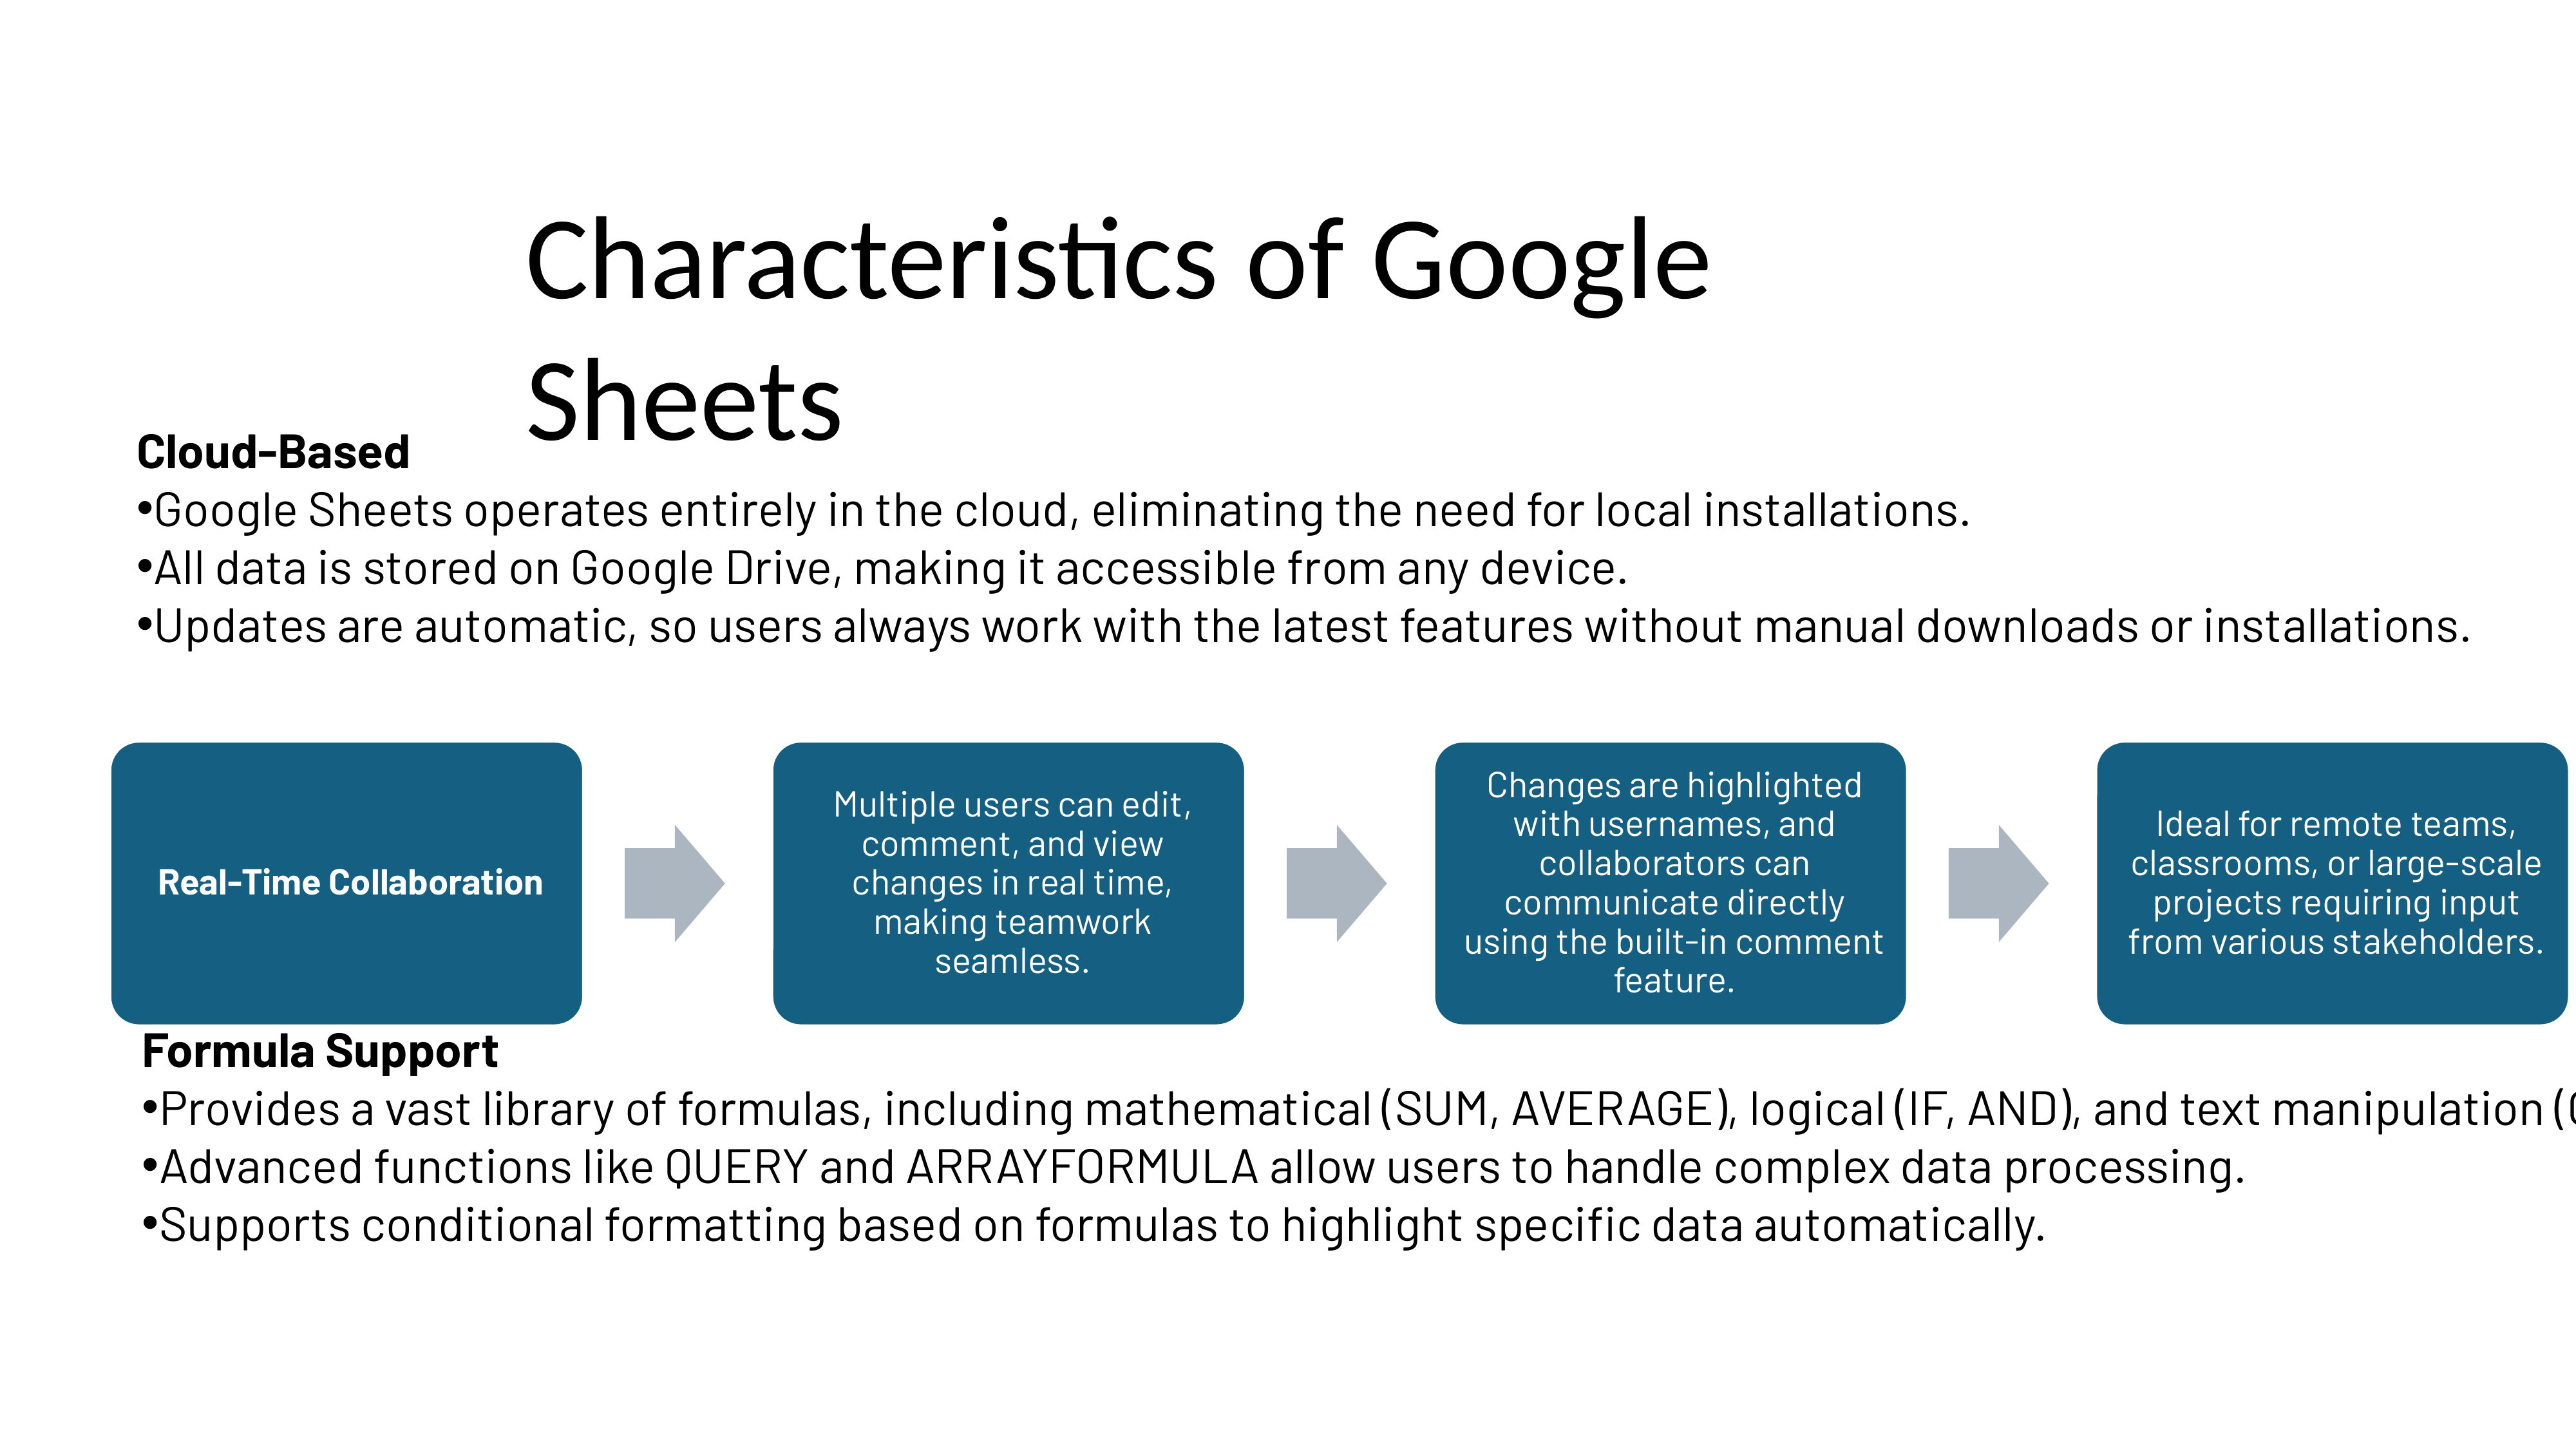

Characteristics of Google Sheets
Cloud-Based
Google Sheets operates entirely in the cloud, eliminating the need for local installations.
All data is stored on Google Drive, making it accessible from any device.
Updates are automatic, so users always work with the latest features without manual downloads or installations.

Real-Time Collaboration

Multiple users can edit, comment, and view changes in real time, making teamwork seamless.

Changes are highlighted with usernames, and collaborators can communicate directly using the built-in comment feature.

Ideal for remote teams, classrooms, or large-scale projects requiring input from various stakeholders.
Formula Support
Provides a vast library of formulas, including mathematical (SUM, AVERAGE), logical (IF, AND), and text manipulation (CONCATENATE, SPLIT).
Advanced functions like QUERY and ARRAYFORMULA allow users to handle complex data processing.
Supports conditional formatting based on formulas to highlight specific data automatically.